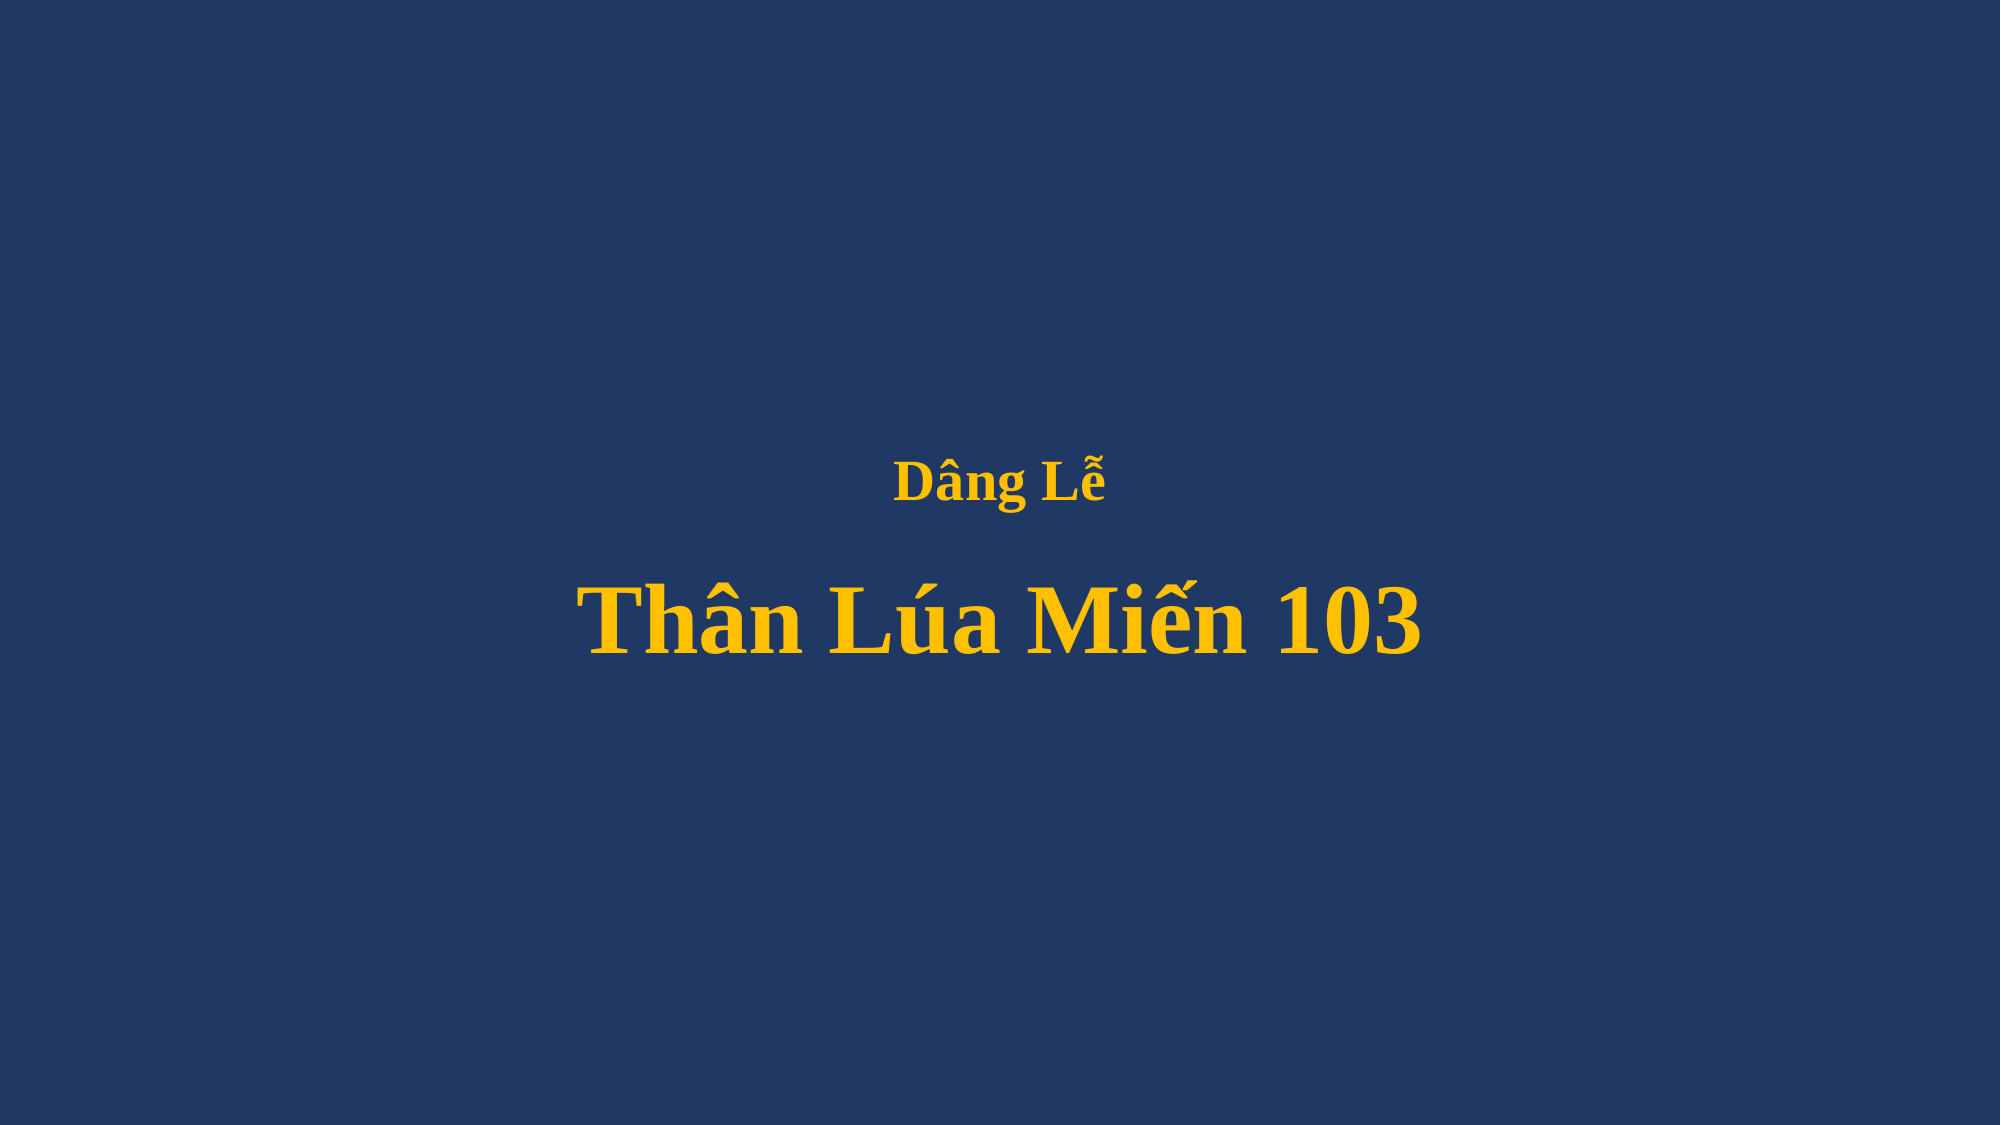

# Dâng Lễ Thân Lúa Miến 103